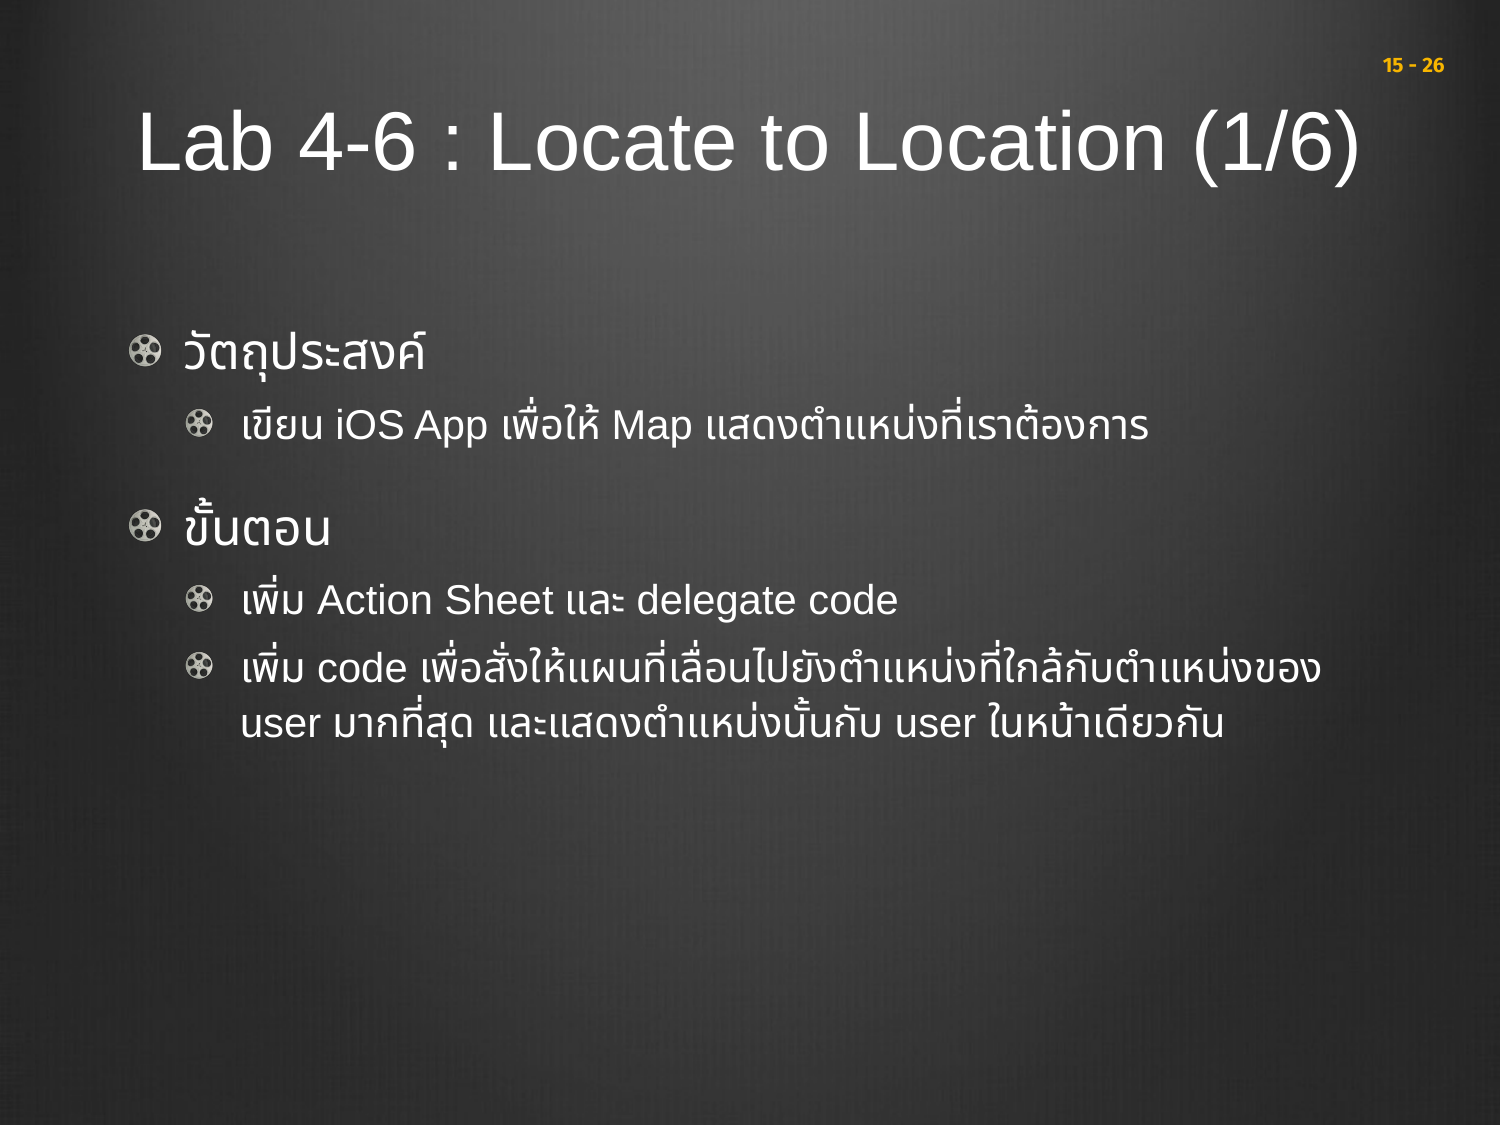

# Lab 4-6 : Locate to Location (1/6)
 15 - 26
วัตถุประสงค์
เขียน iOS App เพื่อให้ Map แสดงตำแหน่งที่เราต้องการ
ขั้นตอน
เพิ่ม Action Sheet และ delegate code
เพิ่ม code เพื่อสั่งให้แผนที่เลื่อนไปยังตำแหน่งที่ใกล้กับตำแหน่งของ user มากที่สุด และแสดงตำแหน่งนั้นกับ user ในหน้าเดียวกัน